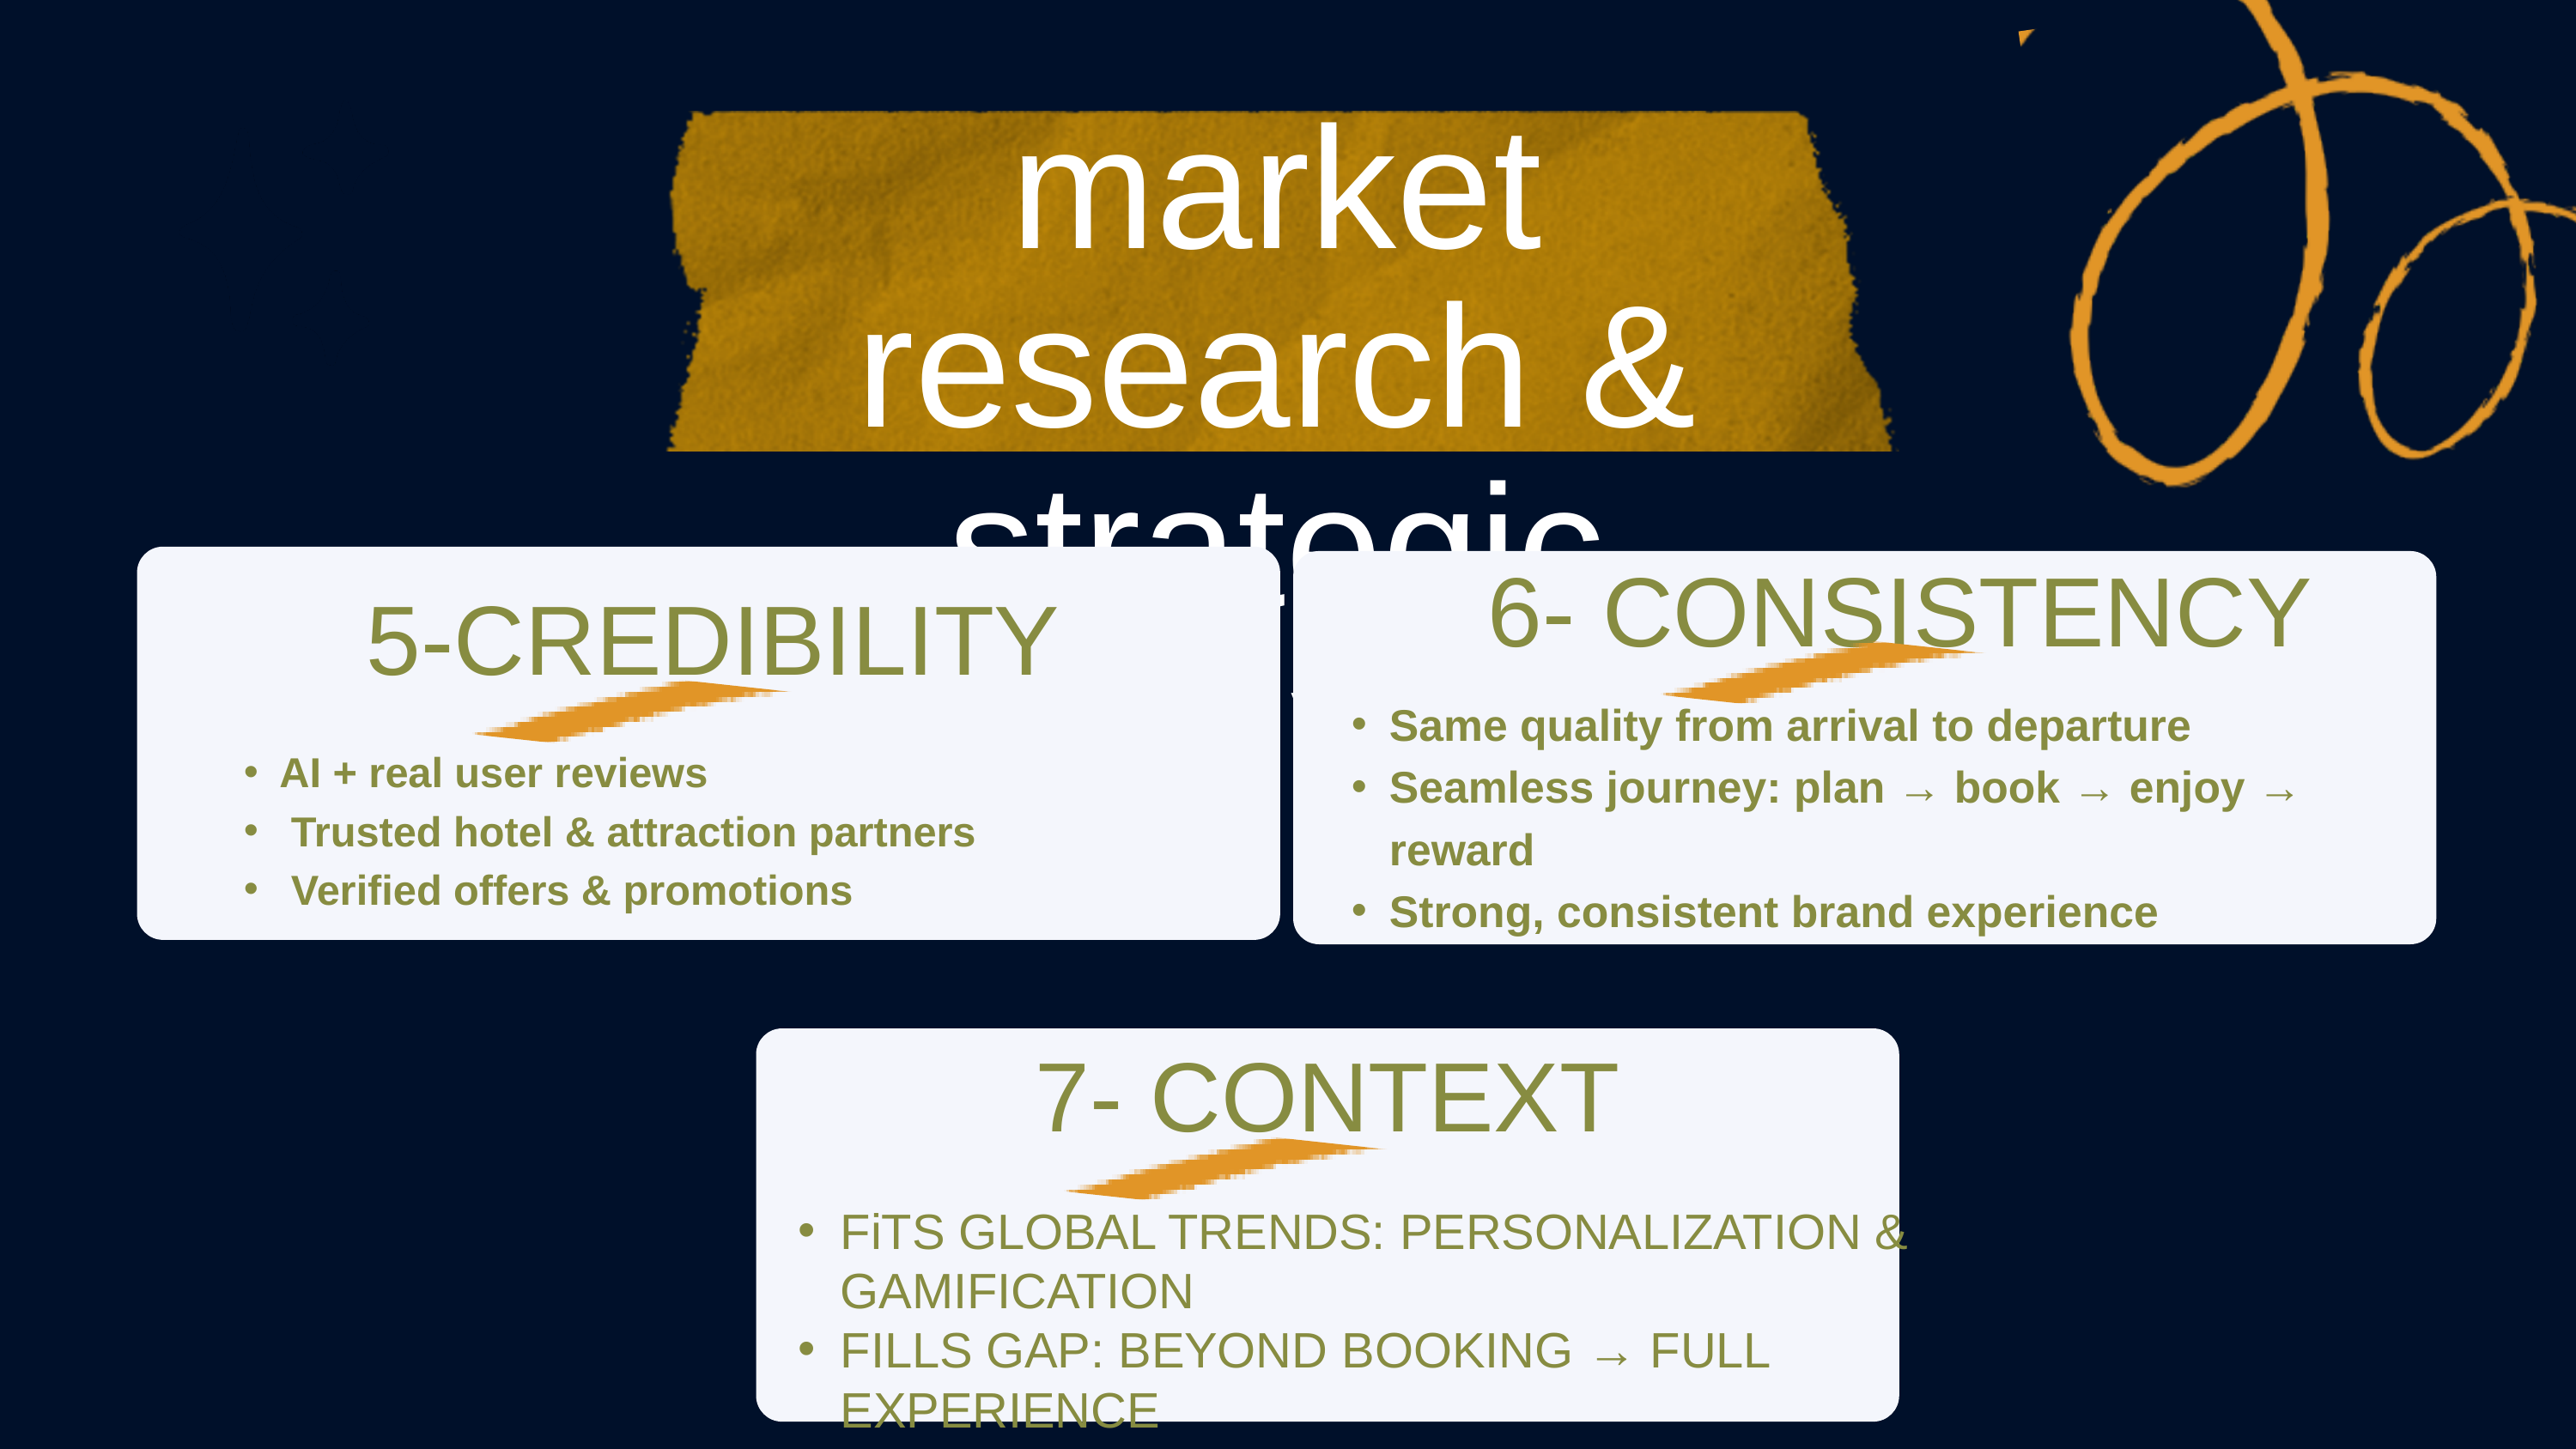

market research & strategic analysis

6- CONSISTENCY

5-CREDIBILITY

Same quality from arrival to departure
Seamless journey: plan → book → enjoy → reward
Strong, consistent brand experience
AI + real user reviews
 Trusted hotel & attraction partners
 Verified offers & promotions

7- CONTEXT

FiTS GLOBAL TRENDS: PERSONALIZATION & GAMIFICATION
FILLS GAP: BEYOND BOOKING → FULL EXPERIENCE
RIGHT TIMING FOR EGYPT & MENA TOURISM MARKET